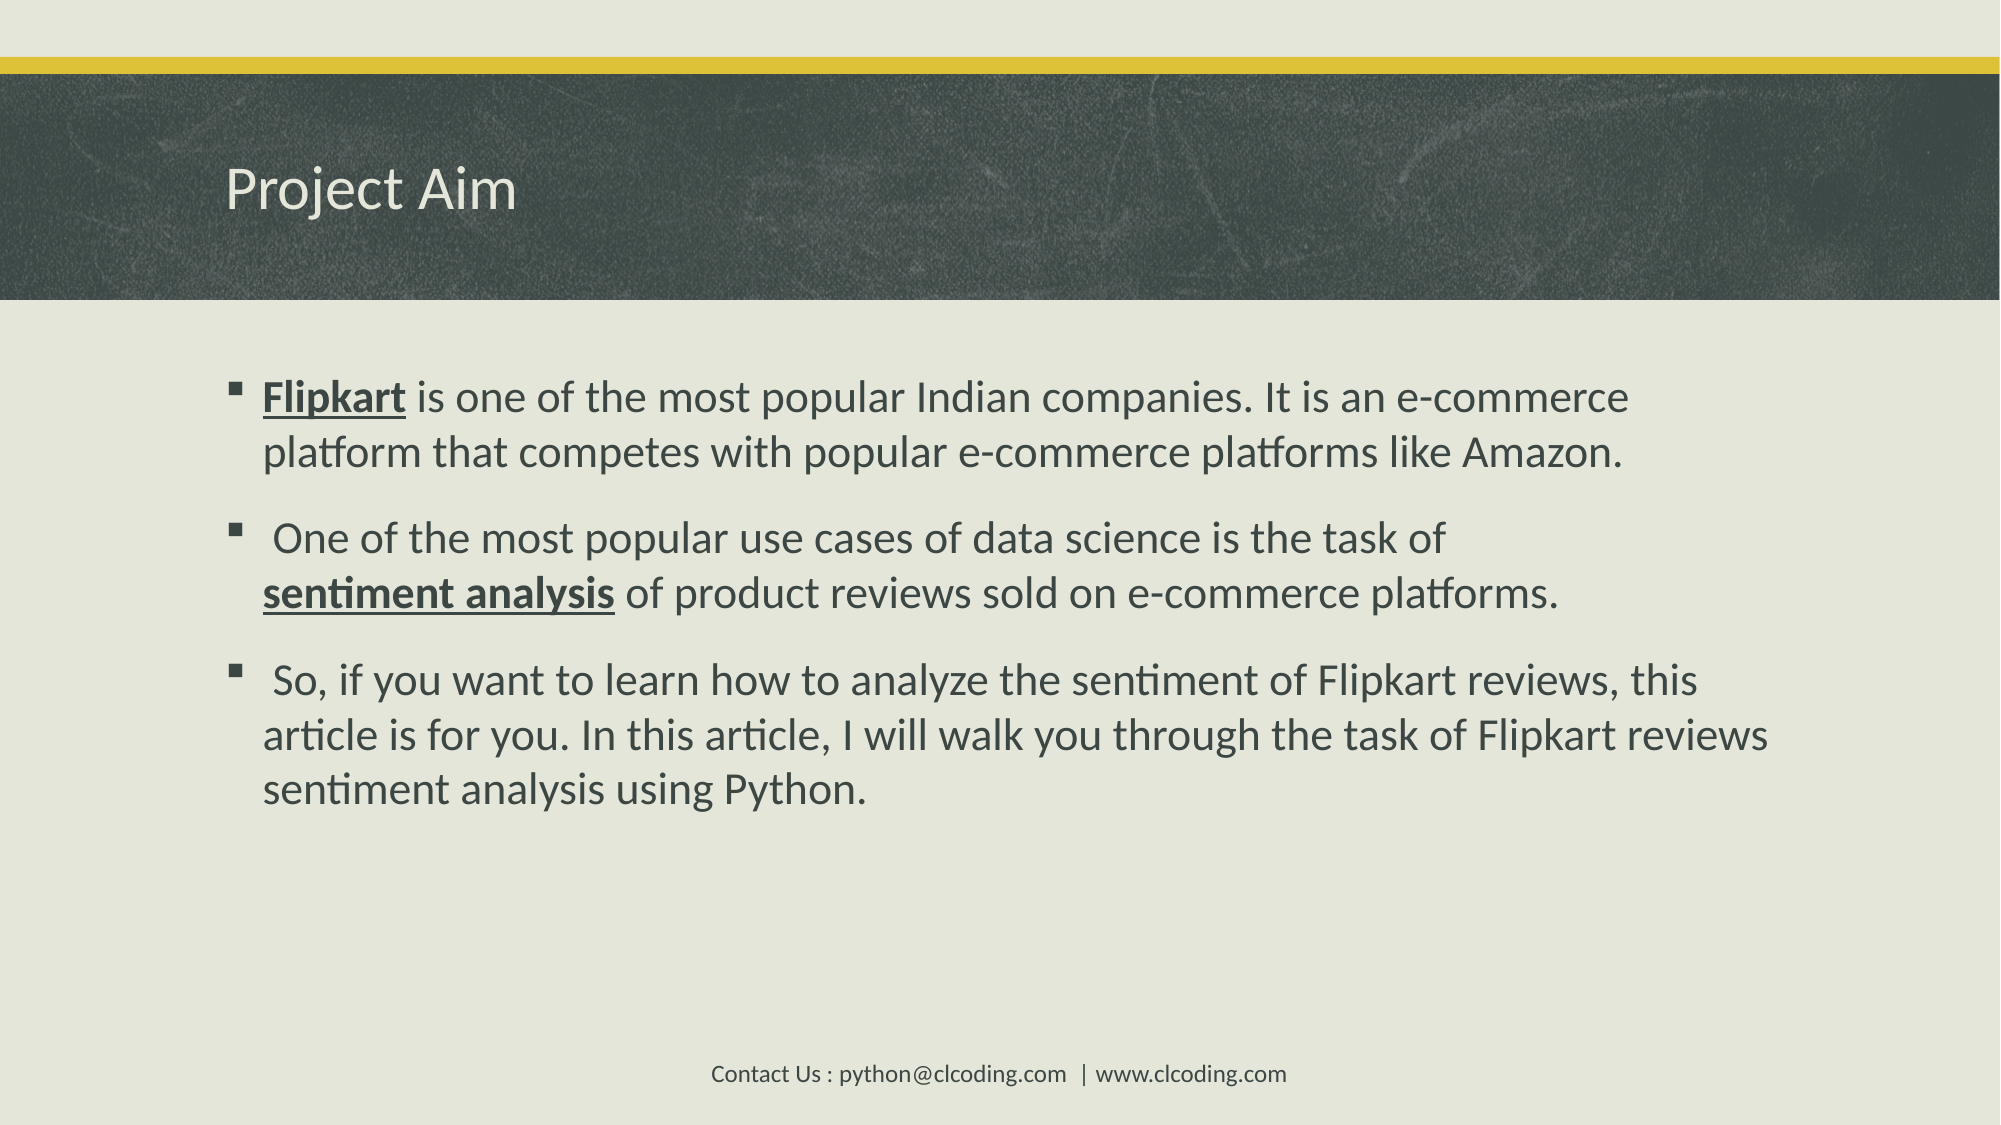

# Project Aim
Flipkart is one of the most popular Indian companies. It is an e-commerce platform that competes with popular e-commerce platforms like Amazon.
 One of the most popular use cases of data science is the task of sentiment analysis of product reviews sold on e-commerce platforms.
 So, if you want to learn how to analyze the sentiment of Flipkart reviews, this article is for you. In this article, I will walk you through the task of Flipkart reviews sentiment analysis using Python.
Contact Us : python@clcoding.com  | www.clcoding.com